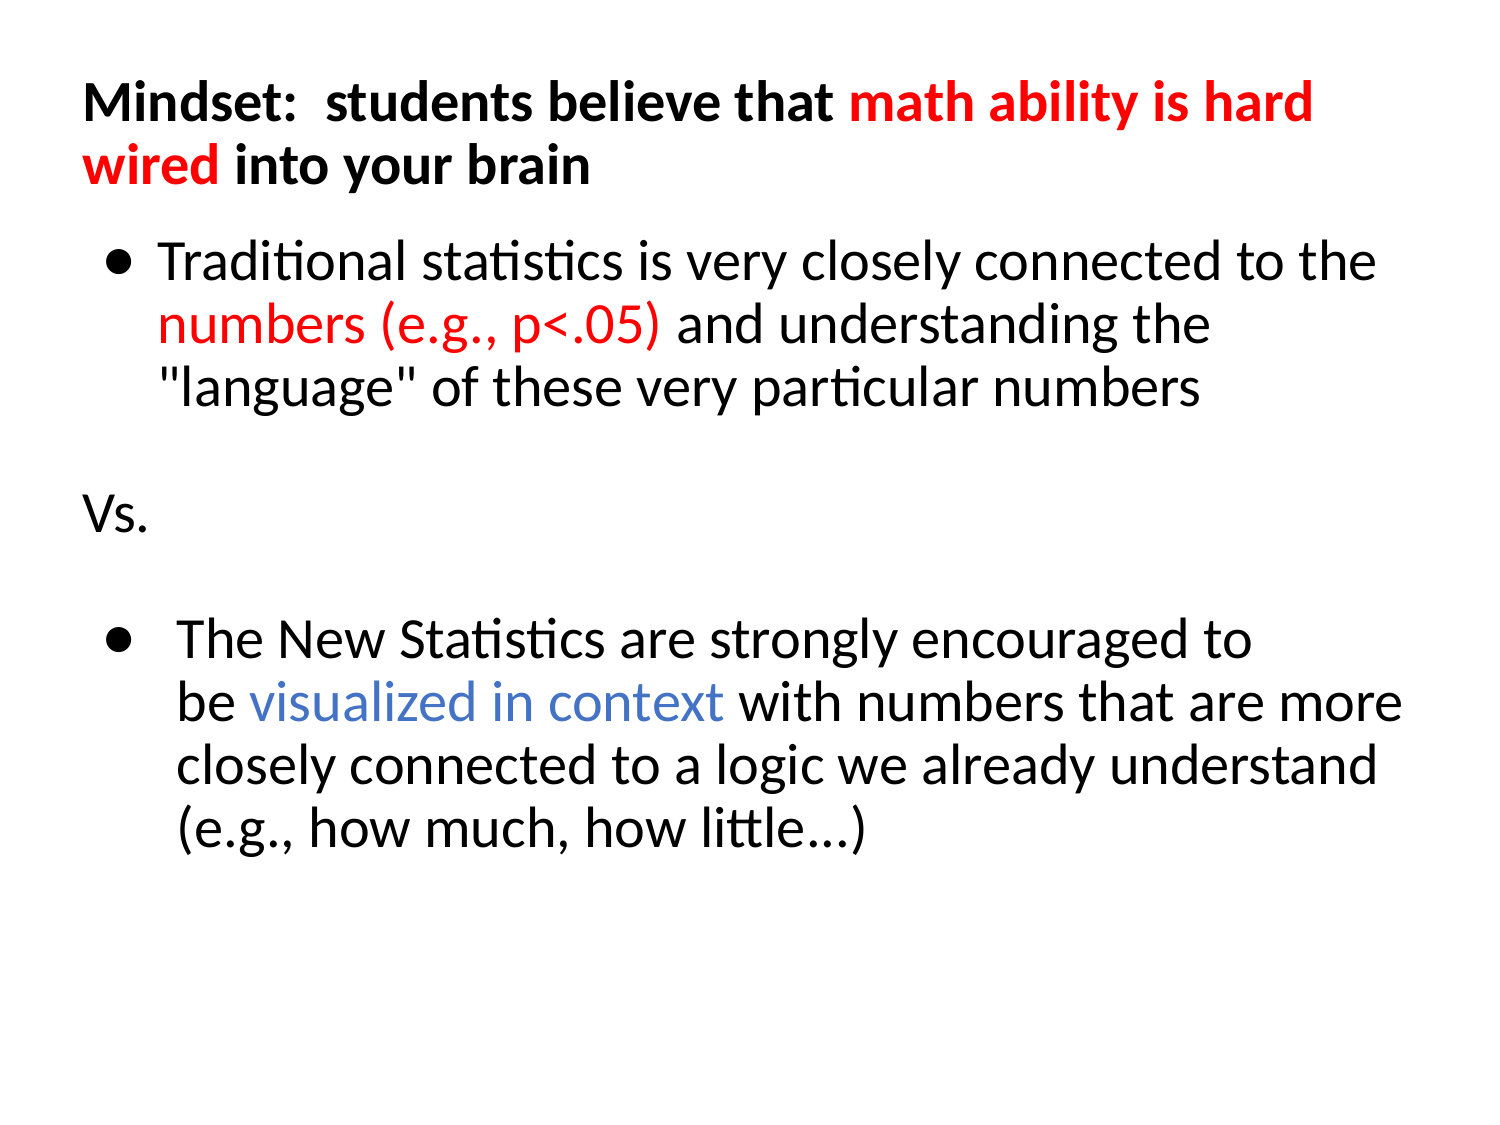

Mindset:  students believe that math ability is hard wired into your brain
Traditional statistics is very closely connected to the numbers (e.g., p<.05) and understanding the "language" of these very particular numbers

Vs.

The New Statistics are strongly encouraged to be visualized in context with numbers that are more closely connected to a logic we already understand (e.g., how much, how little...)